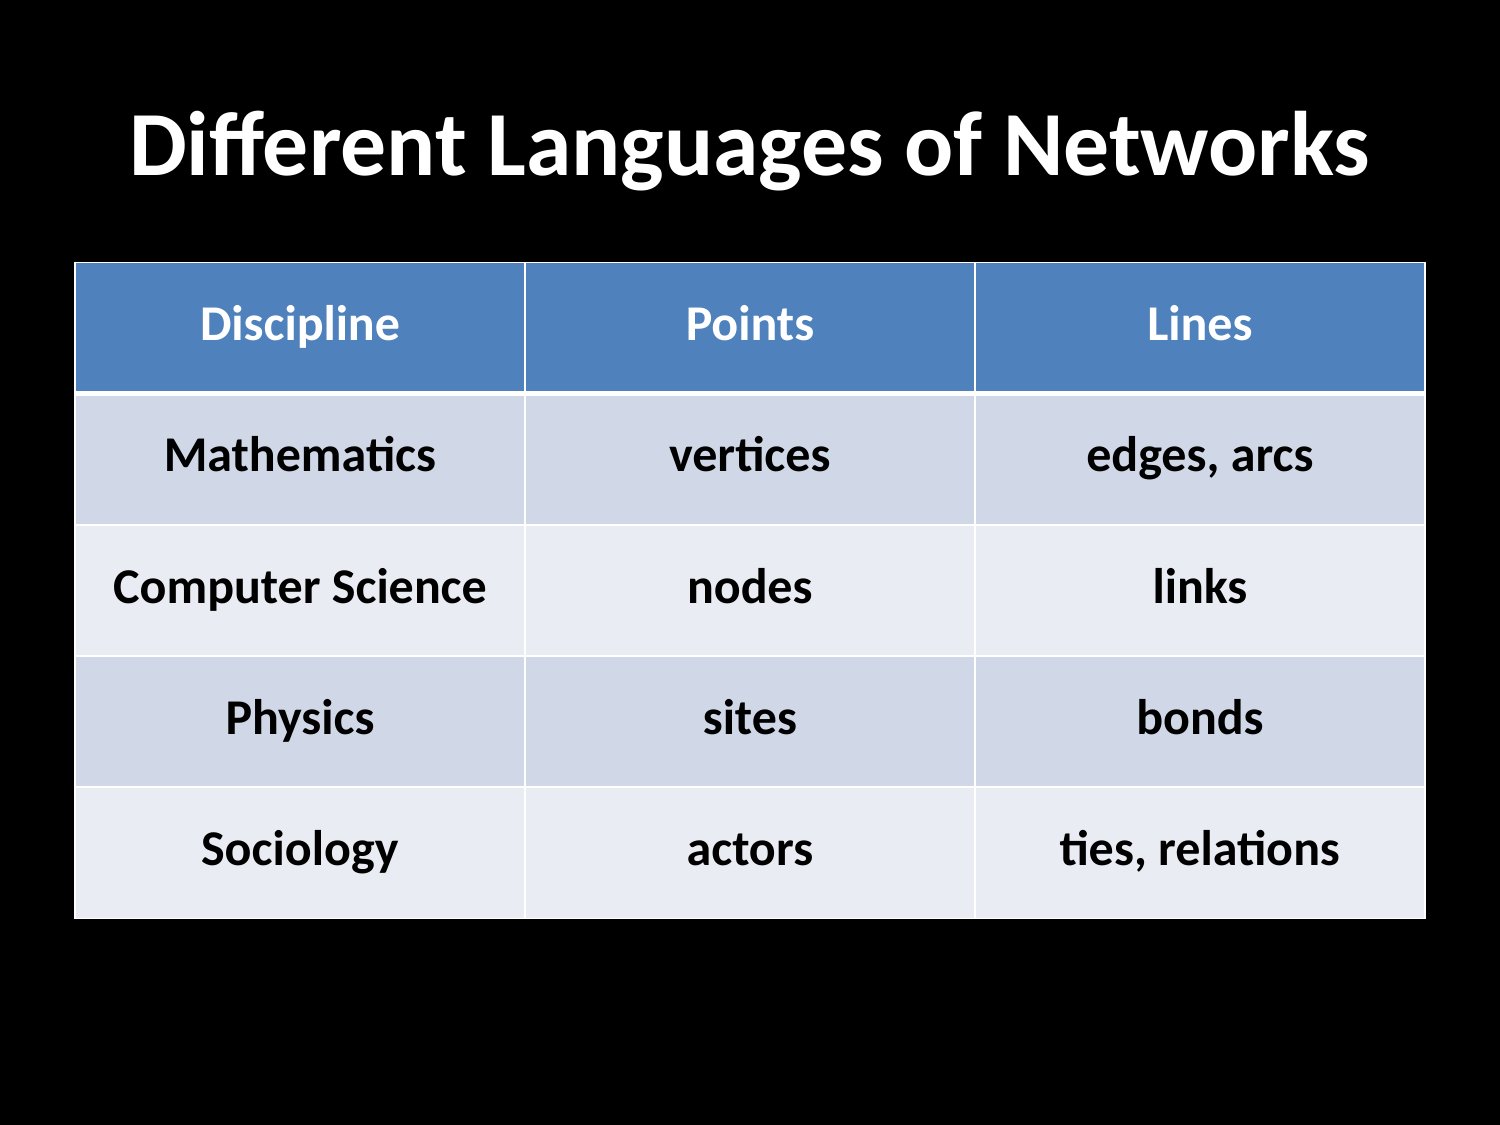

# Different Languages of Networks
| Discipline | Points | Lines |
| --- | --- | --- |
| Mathematics | vertices | edges, arcs |
| Computer Science | nodes | links |
| Physics | sites | bonds |
| Sociology | actors | ties, relations |